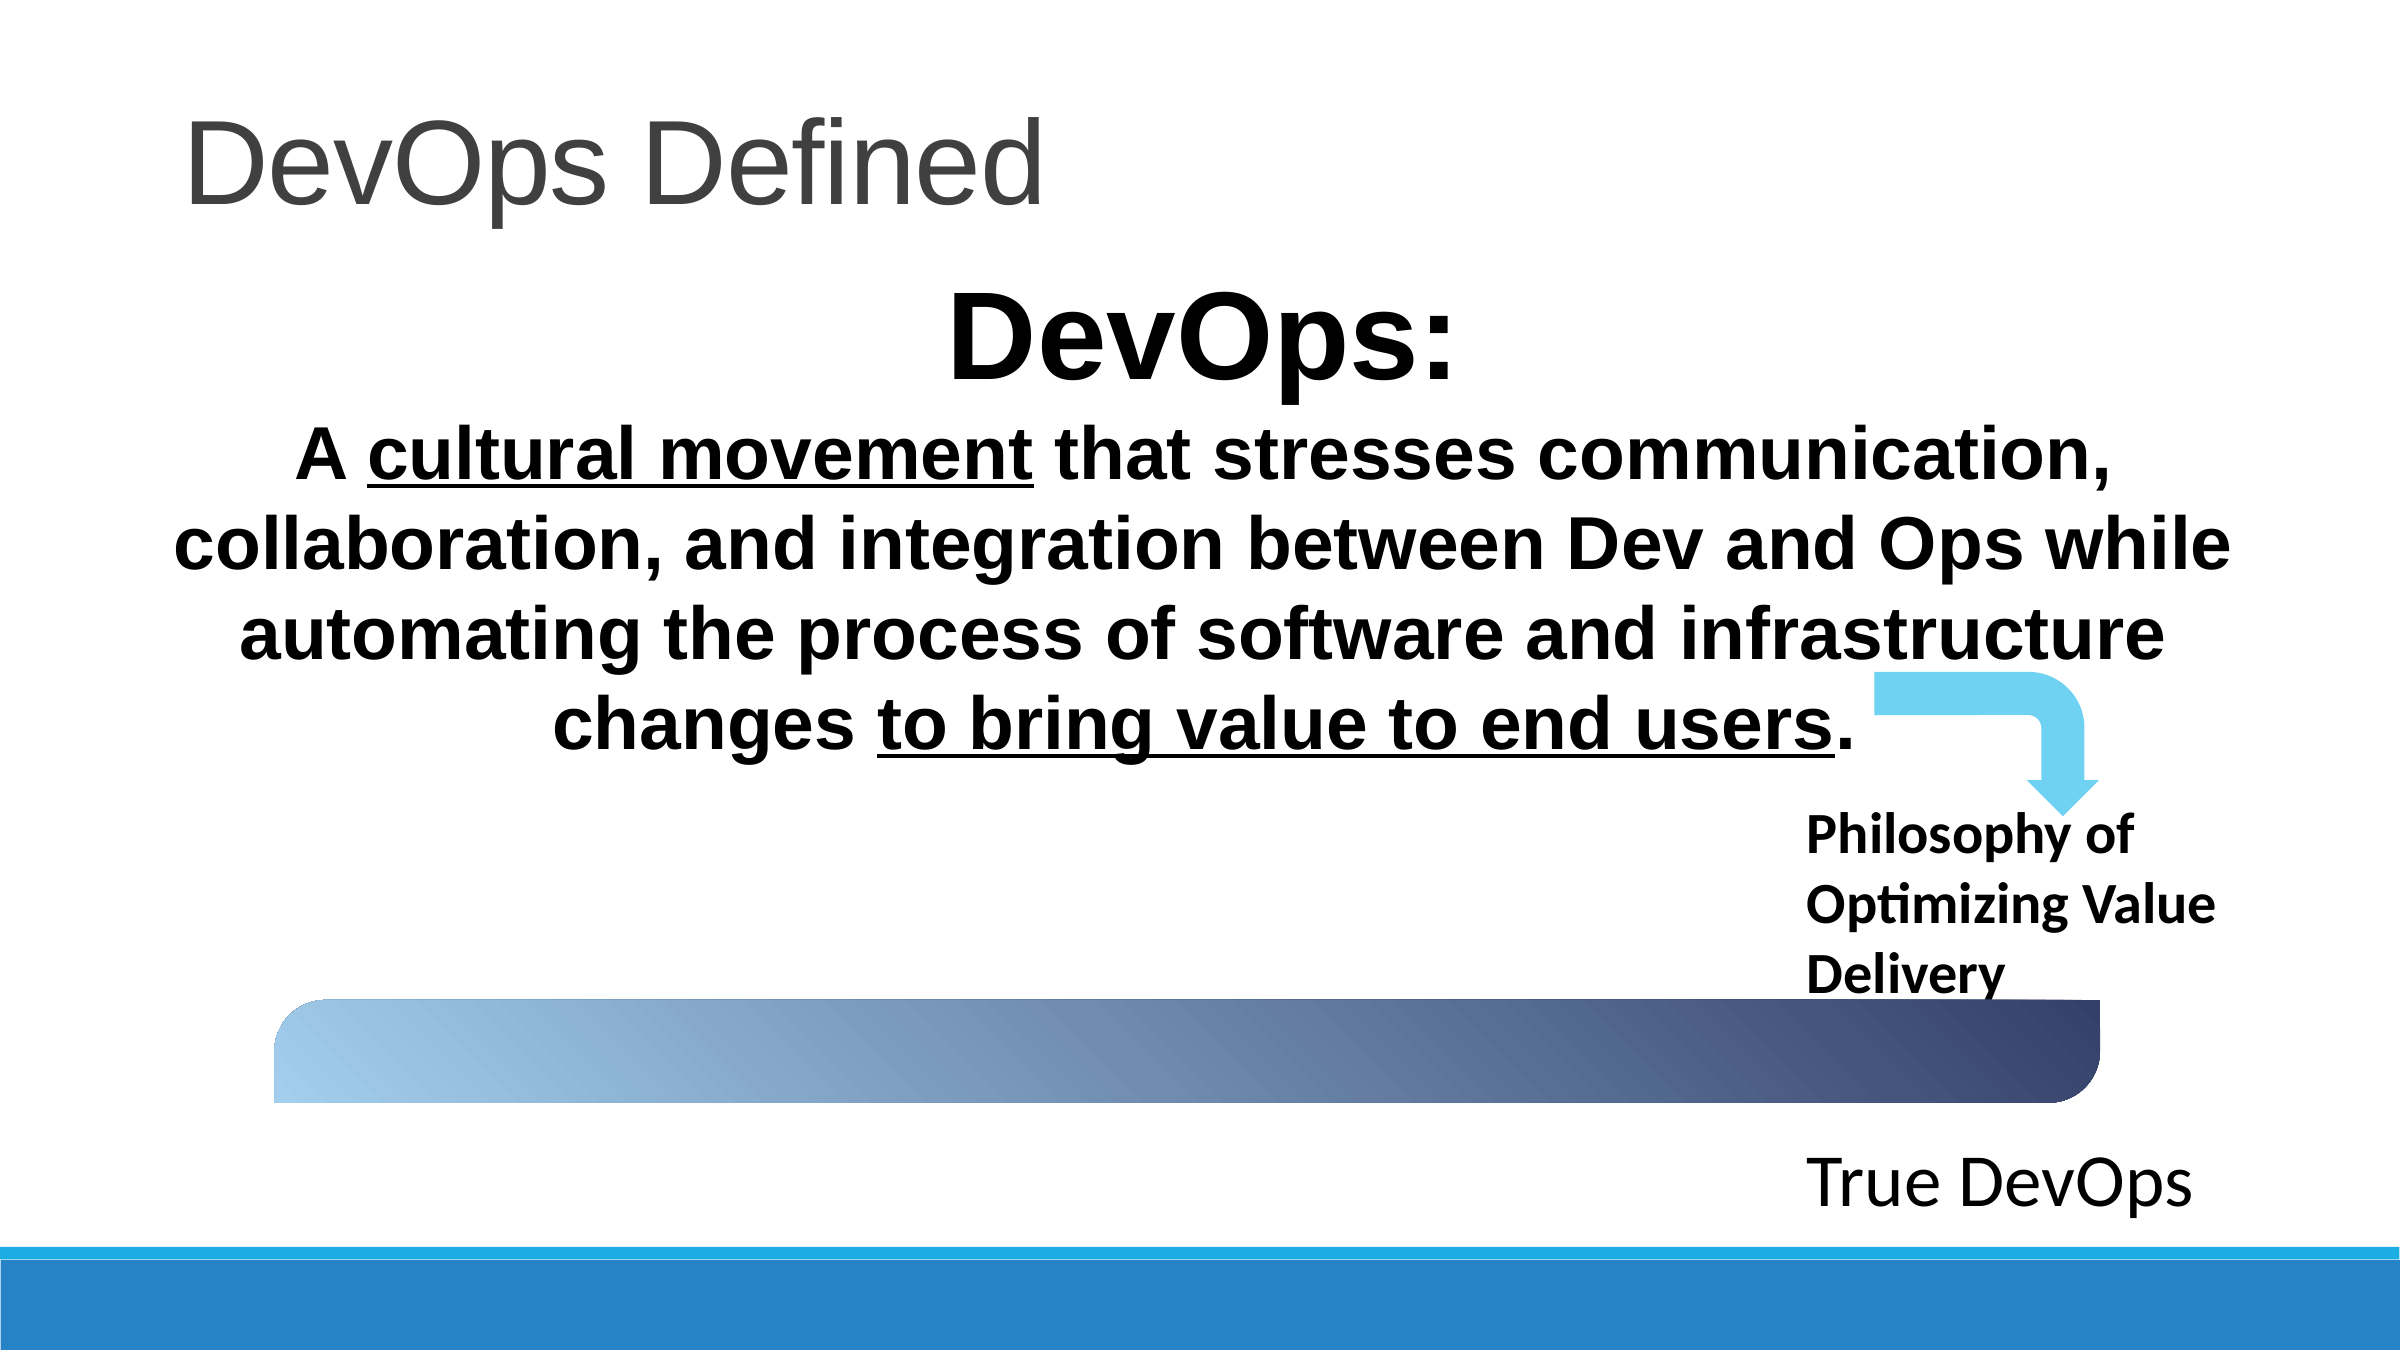

DevOps Defined
DevOps:
A cultural movement that stresses communication, collaboration, and integration between Dev and Ops while automating the process of software and infrastructure changes to bring value to end users.

Philosophy of Optimizing Value Delivery

True DevOps